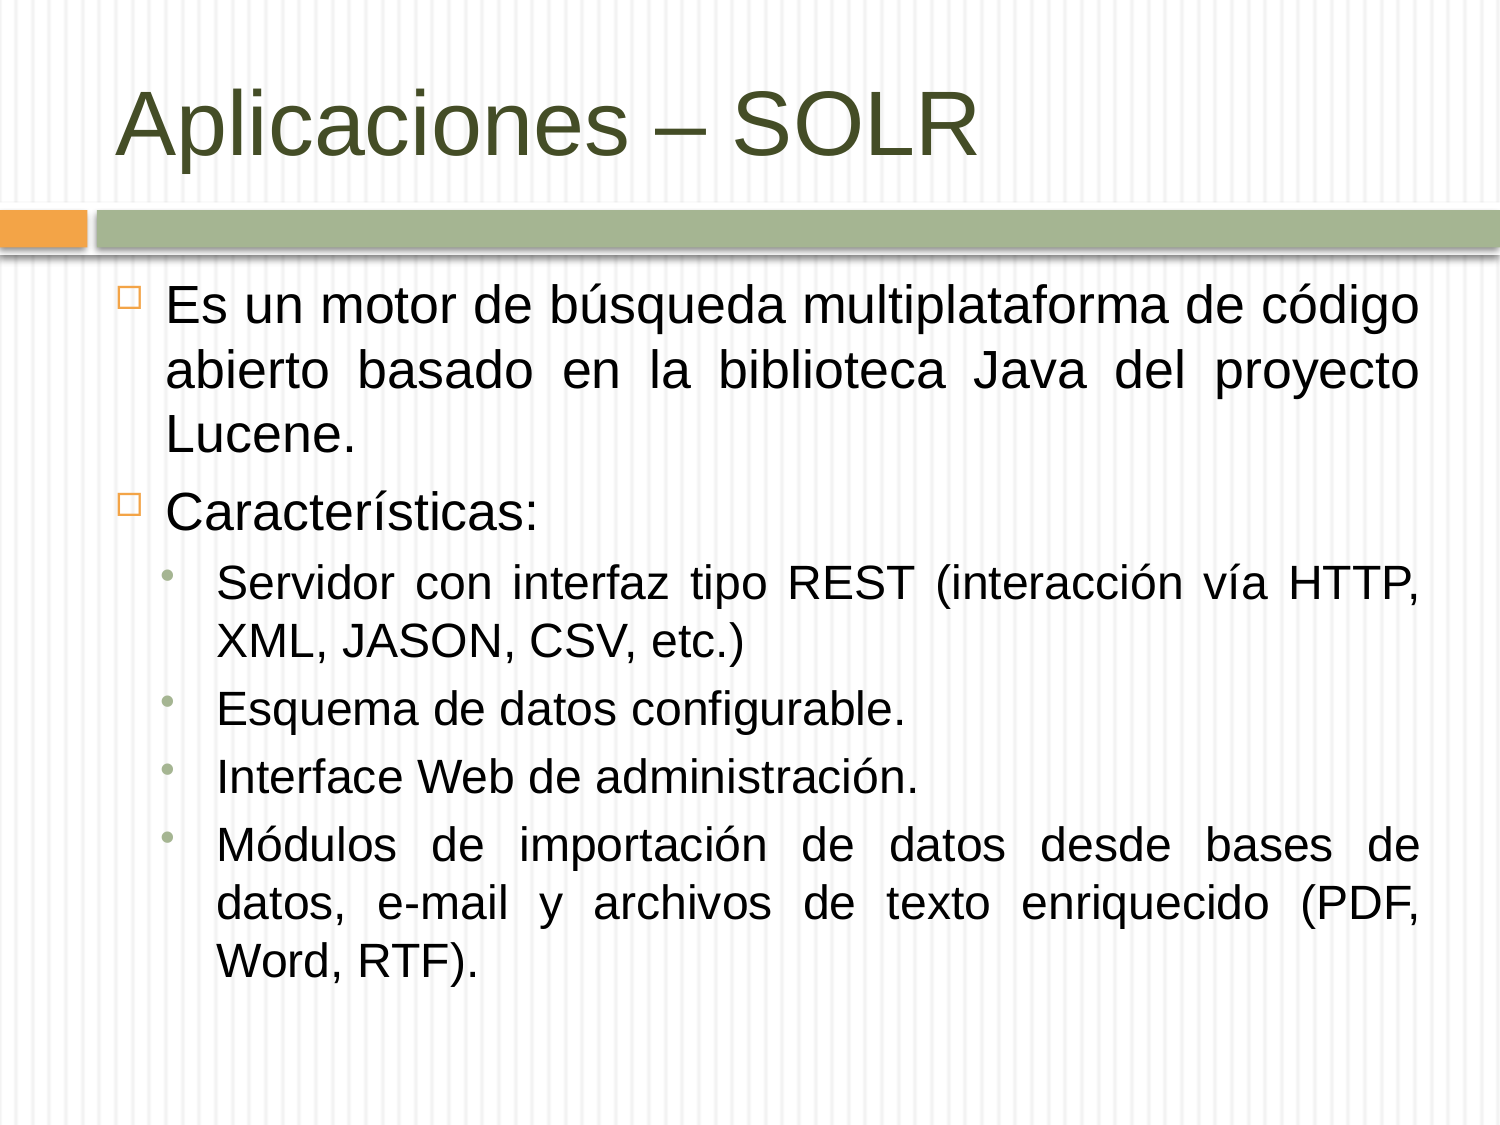

# Aplicaciones – SOLR
Es un motor de búsqueda multiplataforma de código abierto basado en la biblioteca Java del proyecto Lucene.
Características:
Servidor con interfaz tipo REST (interacción vía HTTP, XML, JASON, CSV, etc.)
Esquema de datos configurable.
Interface Web de administración.
Módulos de importación de datos desde bases de datos, e-mail y archivos de texto enriquecido (PDF, Word, RTF).